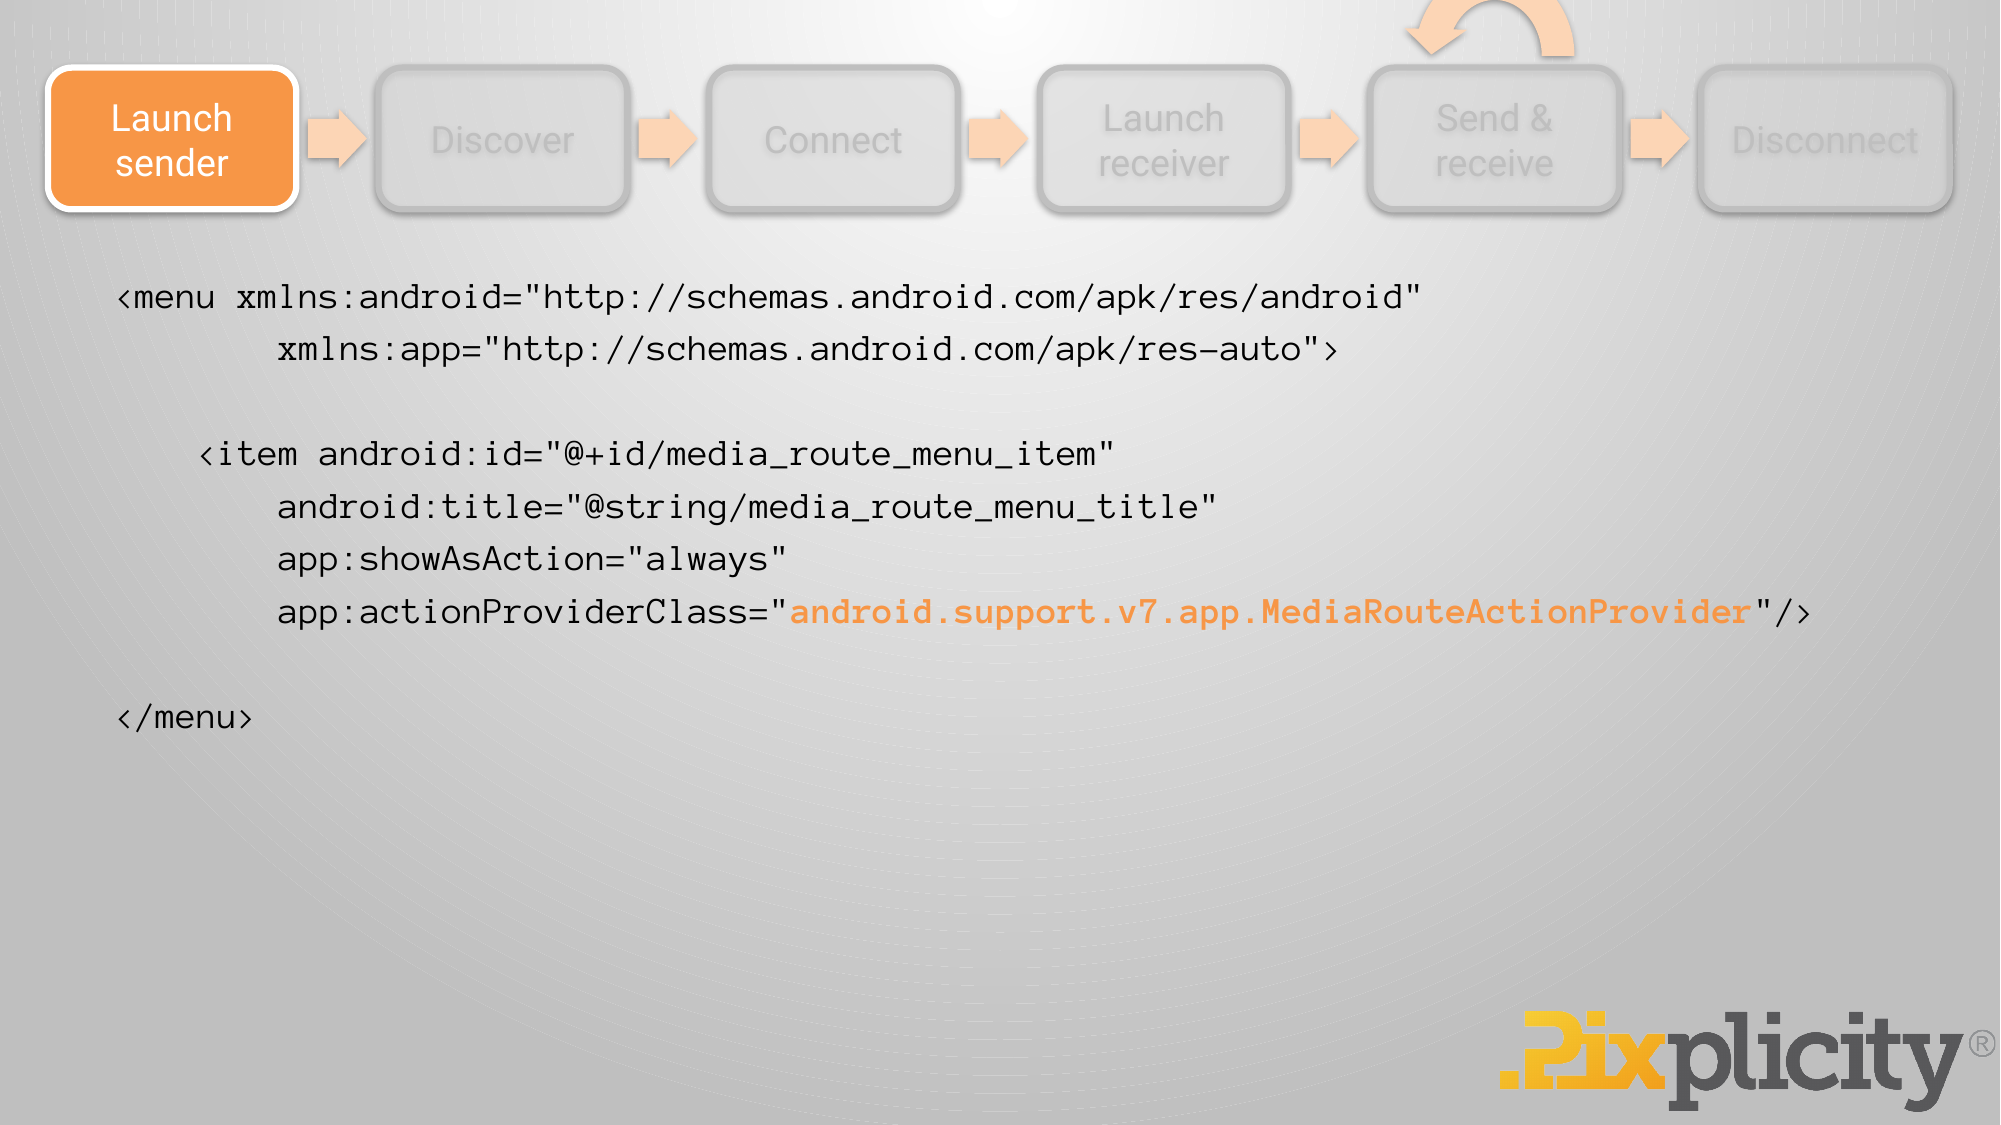

<menu xmlns:android="http://schemas.android.com/apk/res/android"
        xmlns:app="http://schemas.android.com/apk/res-auto">

    <item android:id="@+id/media_route_menu_item"
        android:title="@string/media_route_menu_title"
        app:showAsAction="always"
        app:actionProviderClass="android.support.v7.app.MediaRouteActionProvider"/>

</menu>